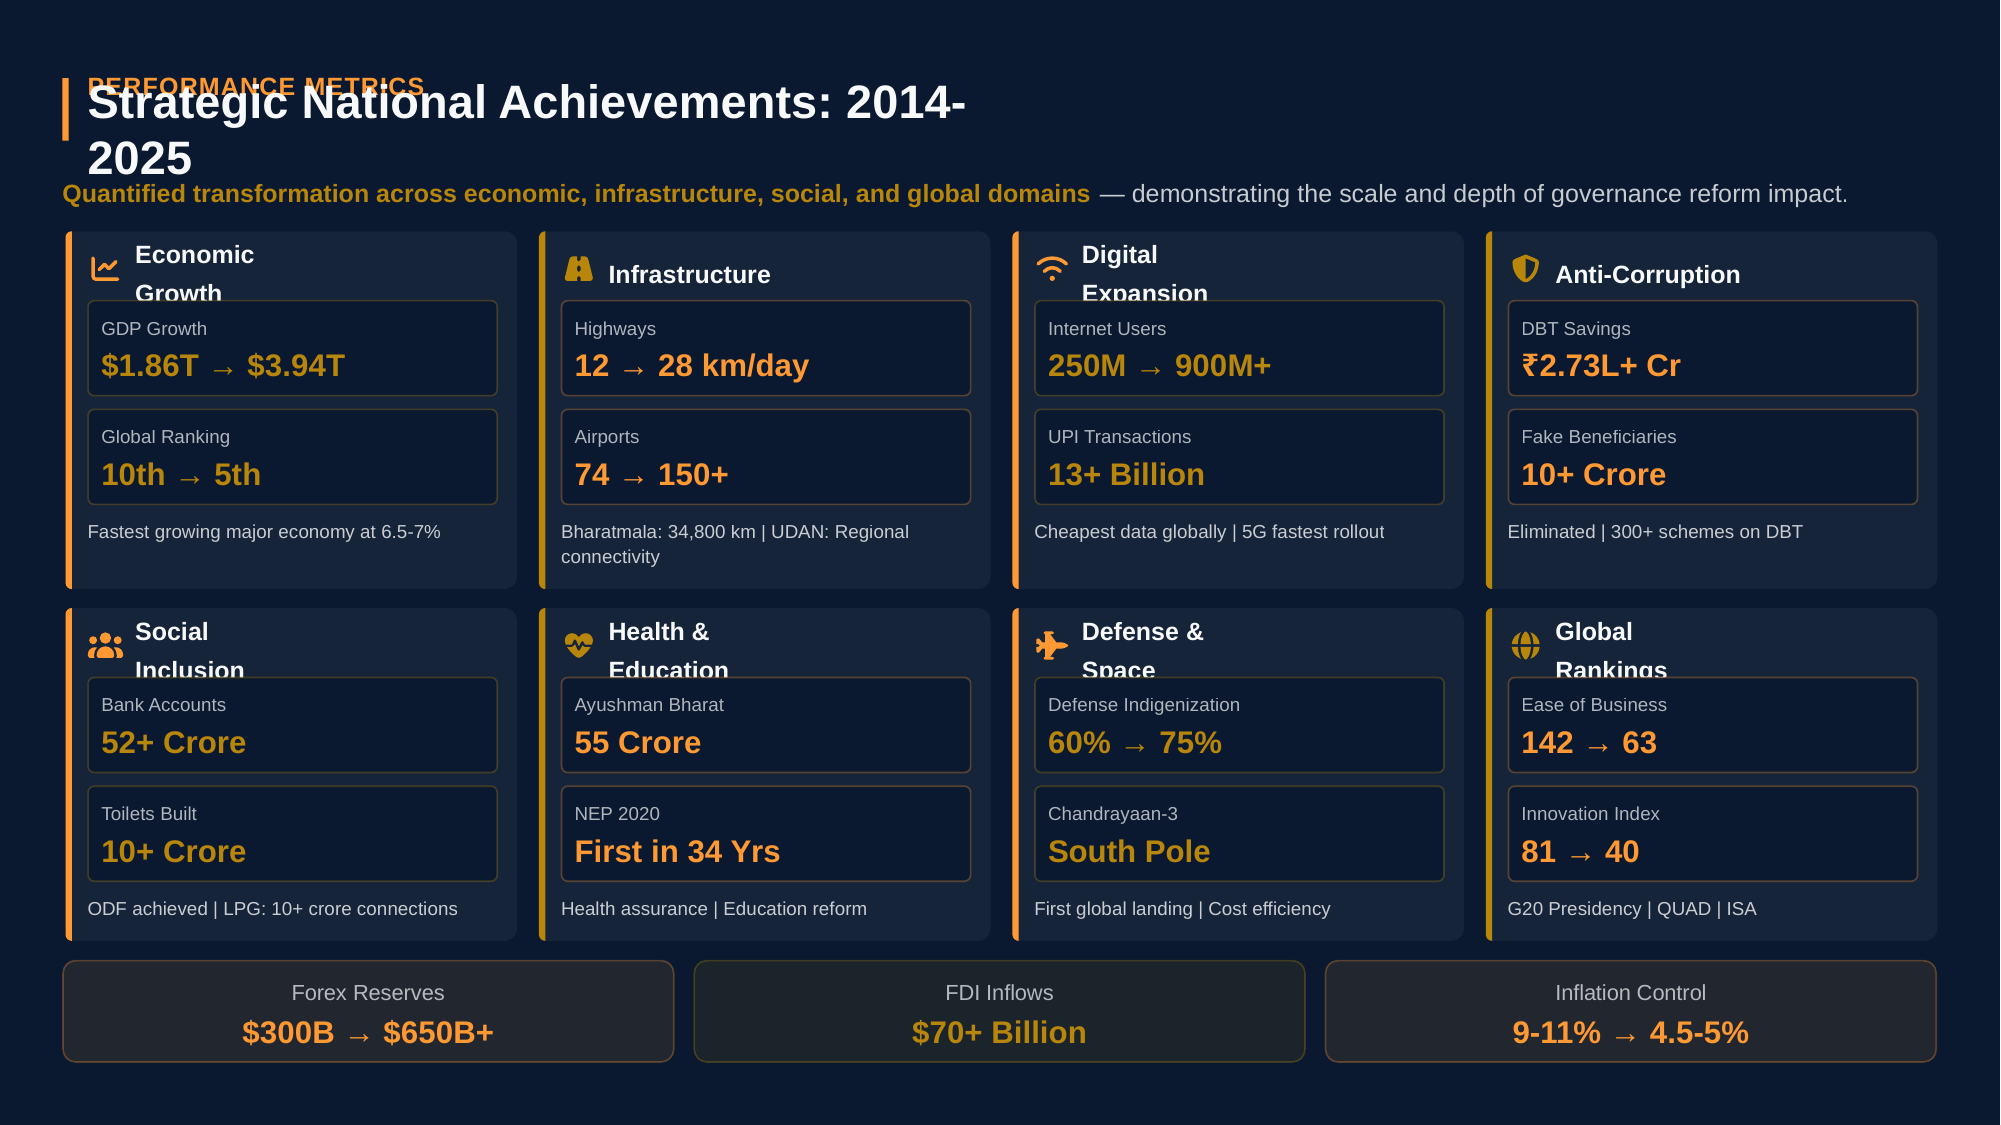

PERFORMANCE METRICS

Strategic National Achievements: 2014-2025
Quantified transformation across economic, infrastructure, social, and global domains — demonstrating the scale and depth of governance reform impact.

Economic Growth
Infrastructure
Digital Expansion
Anti-Corruption

GDP Growth
Highways
Internet Users
DBT Savings
$1.86T → $3.94T
12 → 28 km/day
250M → 900M+
₹2.73L+ Cr

Global Ranking
Airports
UPI Transactions
Fake Beneficiaries
10th → 5th
74 → 150+
13+ Billion
10+ Crore
Fastest growing major economy at 6.5-7%
Bharatmala: 34,800 km | UDAN: Regional connectivity
Cheapest data globally | 5G fastest rollout
Eliminated | 300+ schemes on DBT

Social Inclusion
Health & Education
Defense & Space
Global Rankings

Bank Accounts
Ayushman Bharat
Defense Indigenization
Ease of Business
52+ Crore
55 Crore
60% → 75%
142 → 63

Toilets Built
NEP 2020
Chandrayaan-3
Innovation Index
10+ Crore
First in 34 Yrs
South Pole
81 → 40
ODF achieved | LPG: 10+ crore connections
Health assurance | Education reform
First global landing | Cost efficiency
G20 Presidency | QUAD | ISA

Forex Reserves
FDI Inflows
Inflation Control
$300B → $650B+
$70+ Billion
9-11% → 4.5-5%